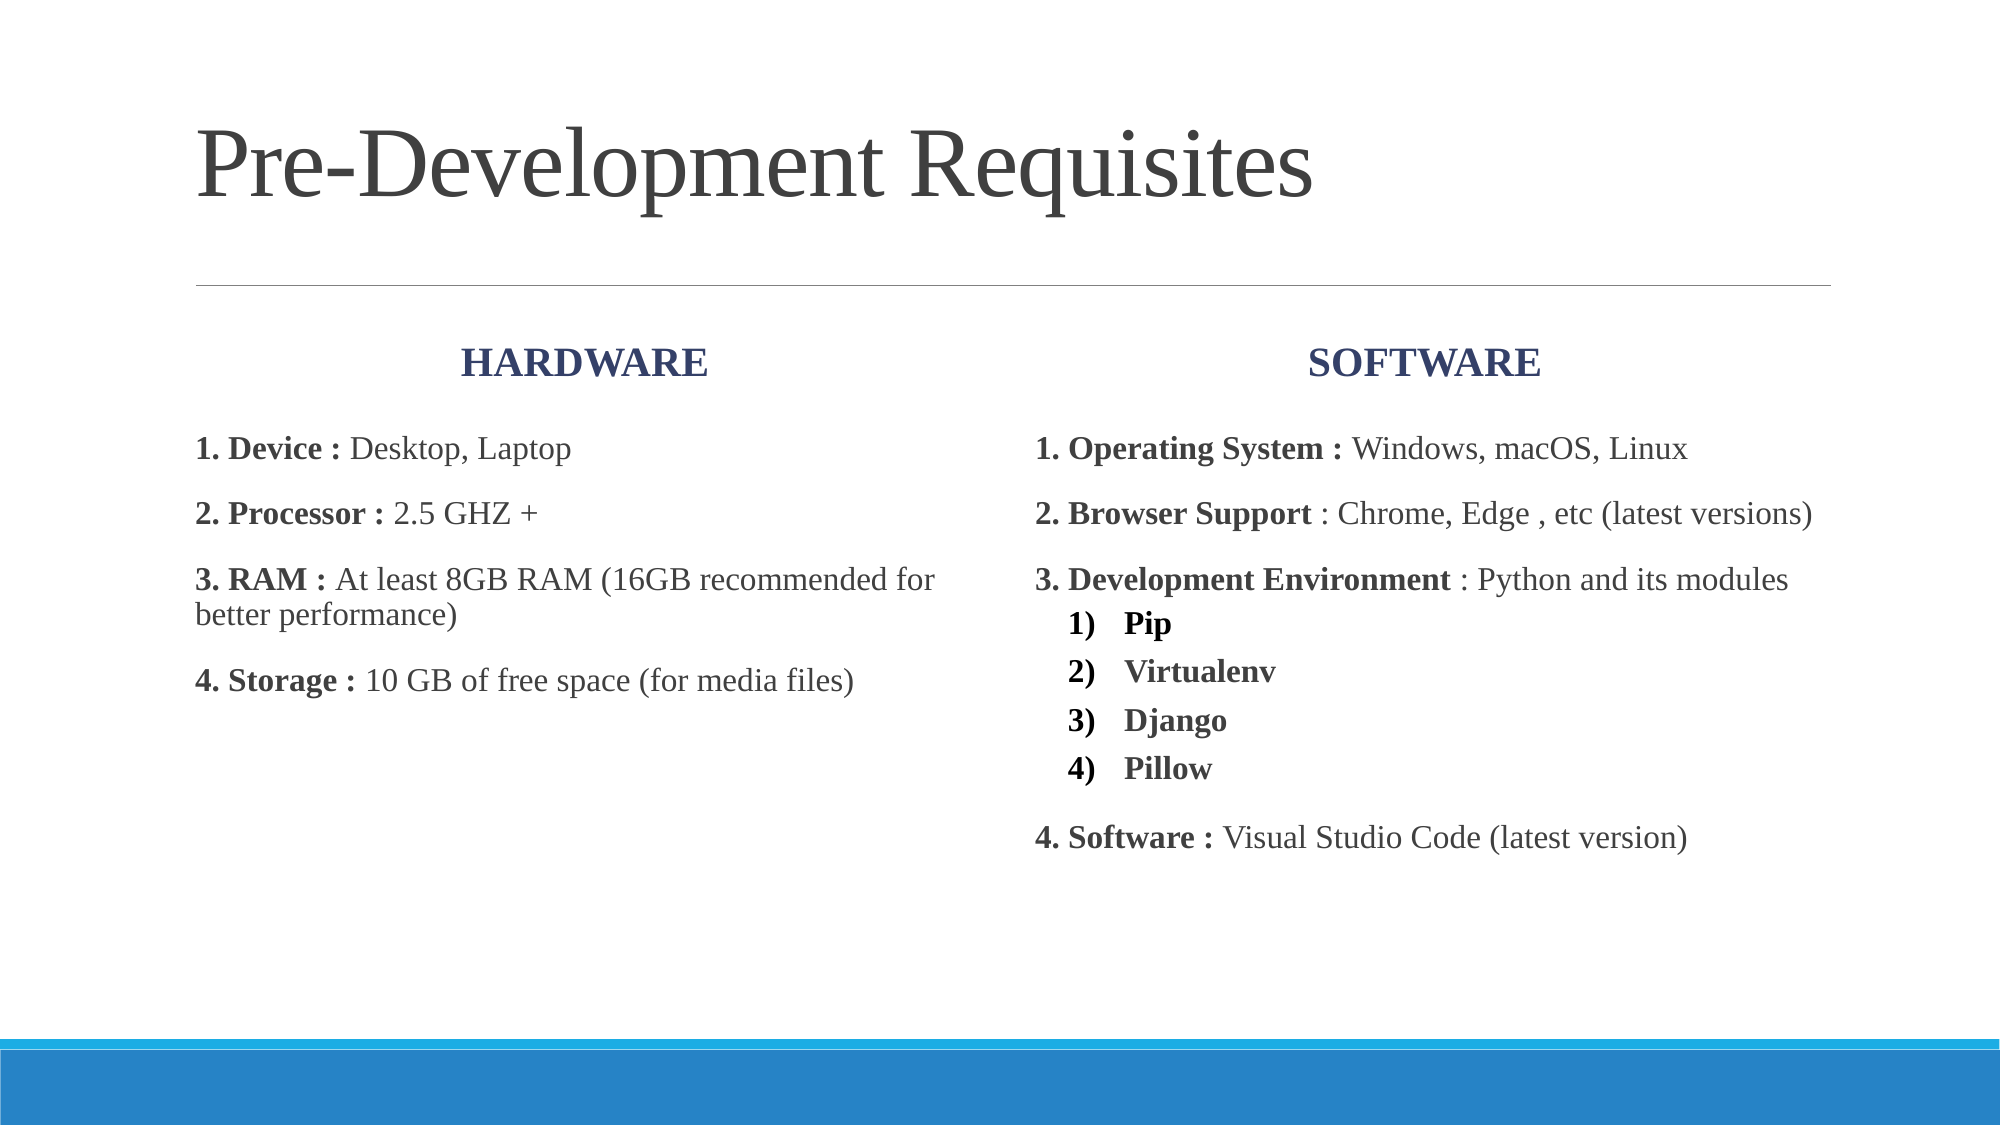

# Pre-Development Requisites
Hardware
Software
1. Operating System : Windows, macOS, Linux
2. Browser Support : Chrome, Edge , etc (latest versions)
3. Development Environment : Python and its modules
Pip
Virtualenv
Django
Pillow
4. Software : Visual Studio Code (latest version)
1. Device : Desktop, Laptop
2. Processor : 2.5 GHZ +
3. RAM : At least 8GB RAM (16GB recommended for better performance)
4. Storage : 10 GB of free space (for media files)